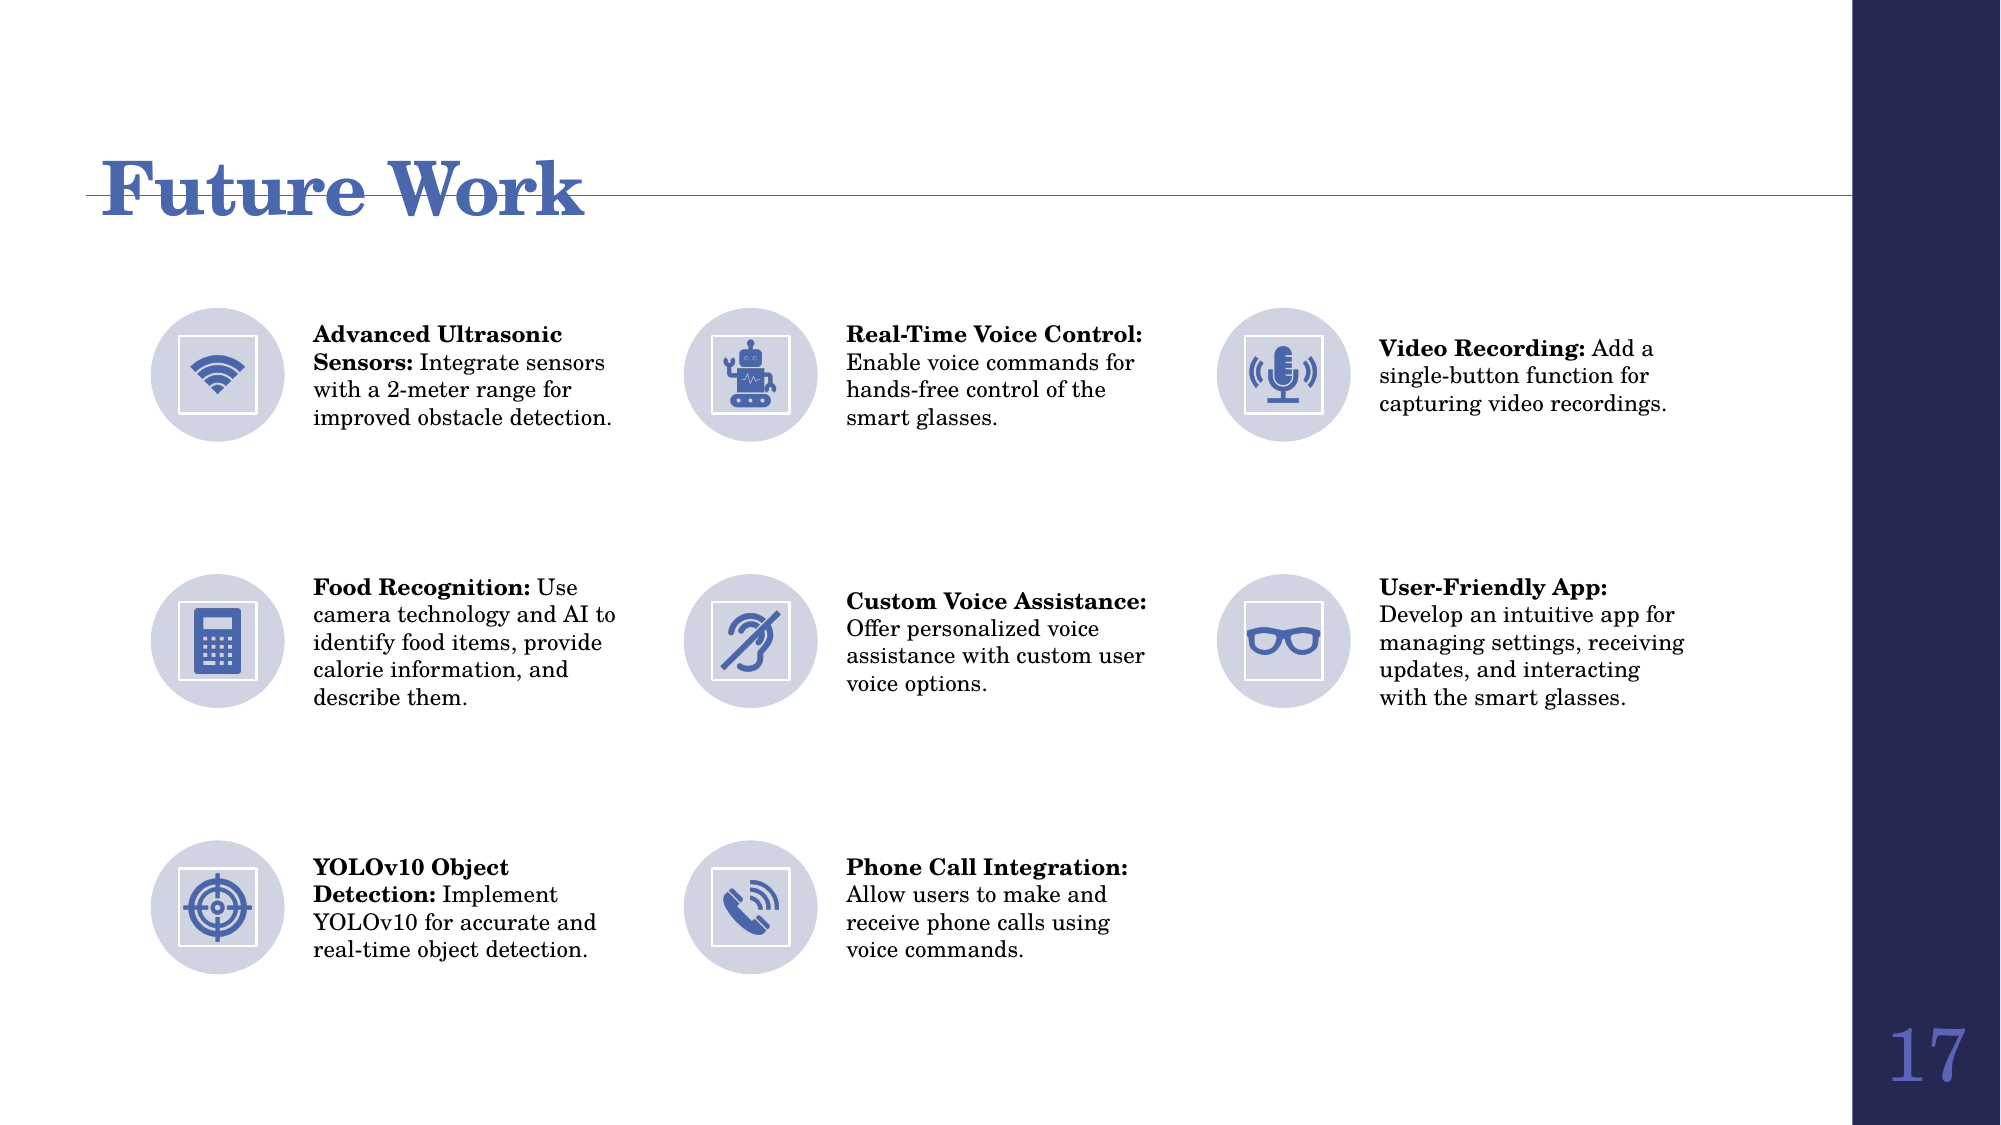

# Future Work

Advanced Ultrasonic Sensors: Integrate sensors with a 2-meter range for improved obstacle detection.
Real-Time Voice Control: Enable voice commands for hands-free control of the smart glasses.
Video Recording: Add a single-button function for capturing video recordings.
Food Recognition: Use camera technology and AI to identify food items, provide calorie information, and describe them.
Custom Voice Assistance: Offer personalized voice assistance with custom user voice options.
User-Friendly App: Develop an intuitive app for managing settings, receiving updates, and interacting with the smart glasses.
YOLOv10 Object Detection: Implement YOLOv10 for accurate and real-time object detection.
Phone Call Integration: Allow users to make and receive phone calls using voice commands.
17